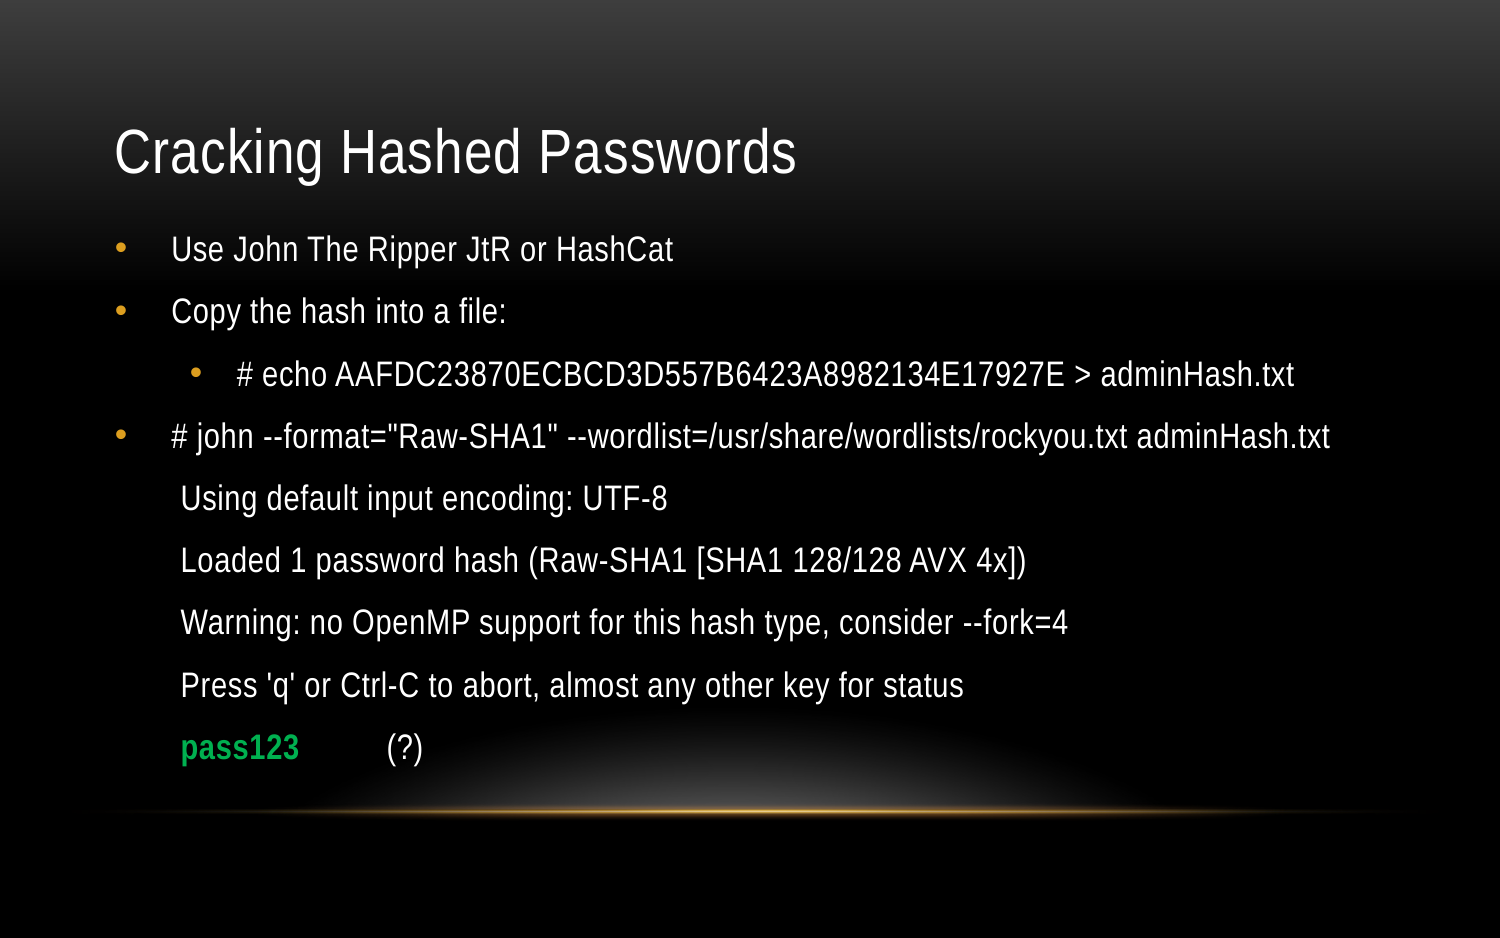

# Cracking Hashed Passwords
Use John The Ripper JtR or HashCat
Copy the hash into a file:
# echo AAFDC23870ECBCD3D557B6423A8982134E17927E > adminHash.txt
# john --format="Raw-SHA1" --wordlist=/usr/share/wordlists/rockyou.txt adminHash.txt
Using default input encoding: UTF-8
Loaded 1 password hash (Raw-SHA1 [SHA1 128/128 AVX 4x])
Warning: no OpenMP support for this hash type, consider --fork=4
Press 'q' or Ctrl-C to abort, almost any other key for status
pass123          (?)